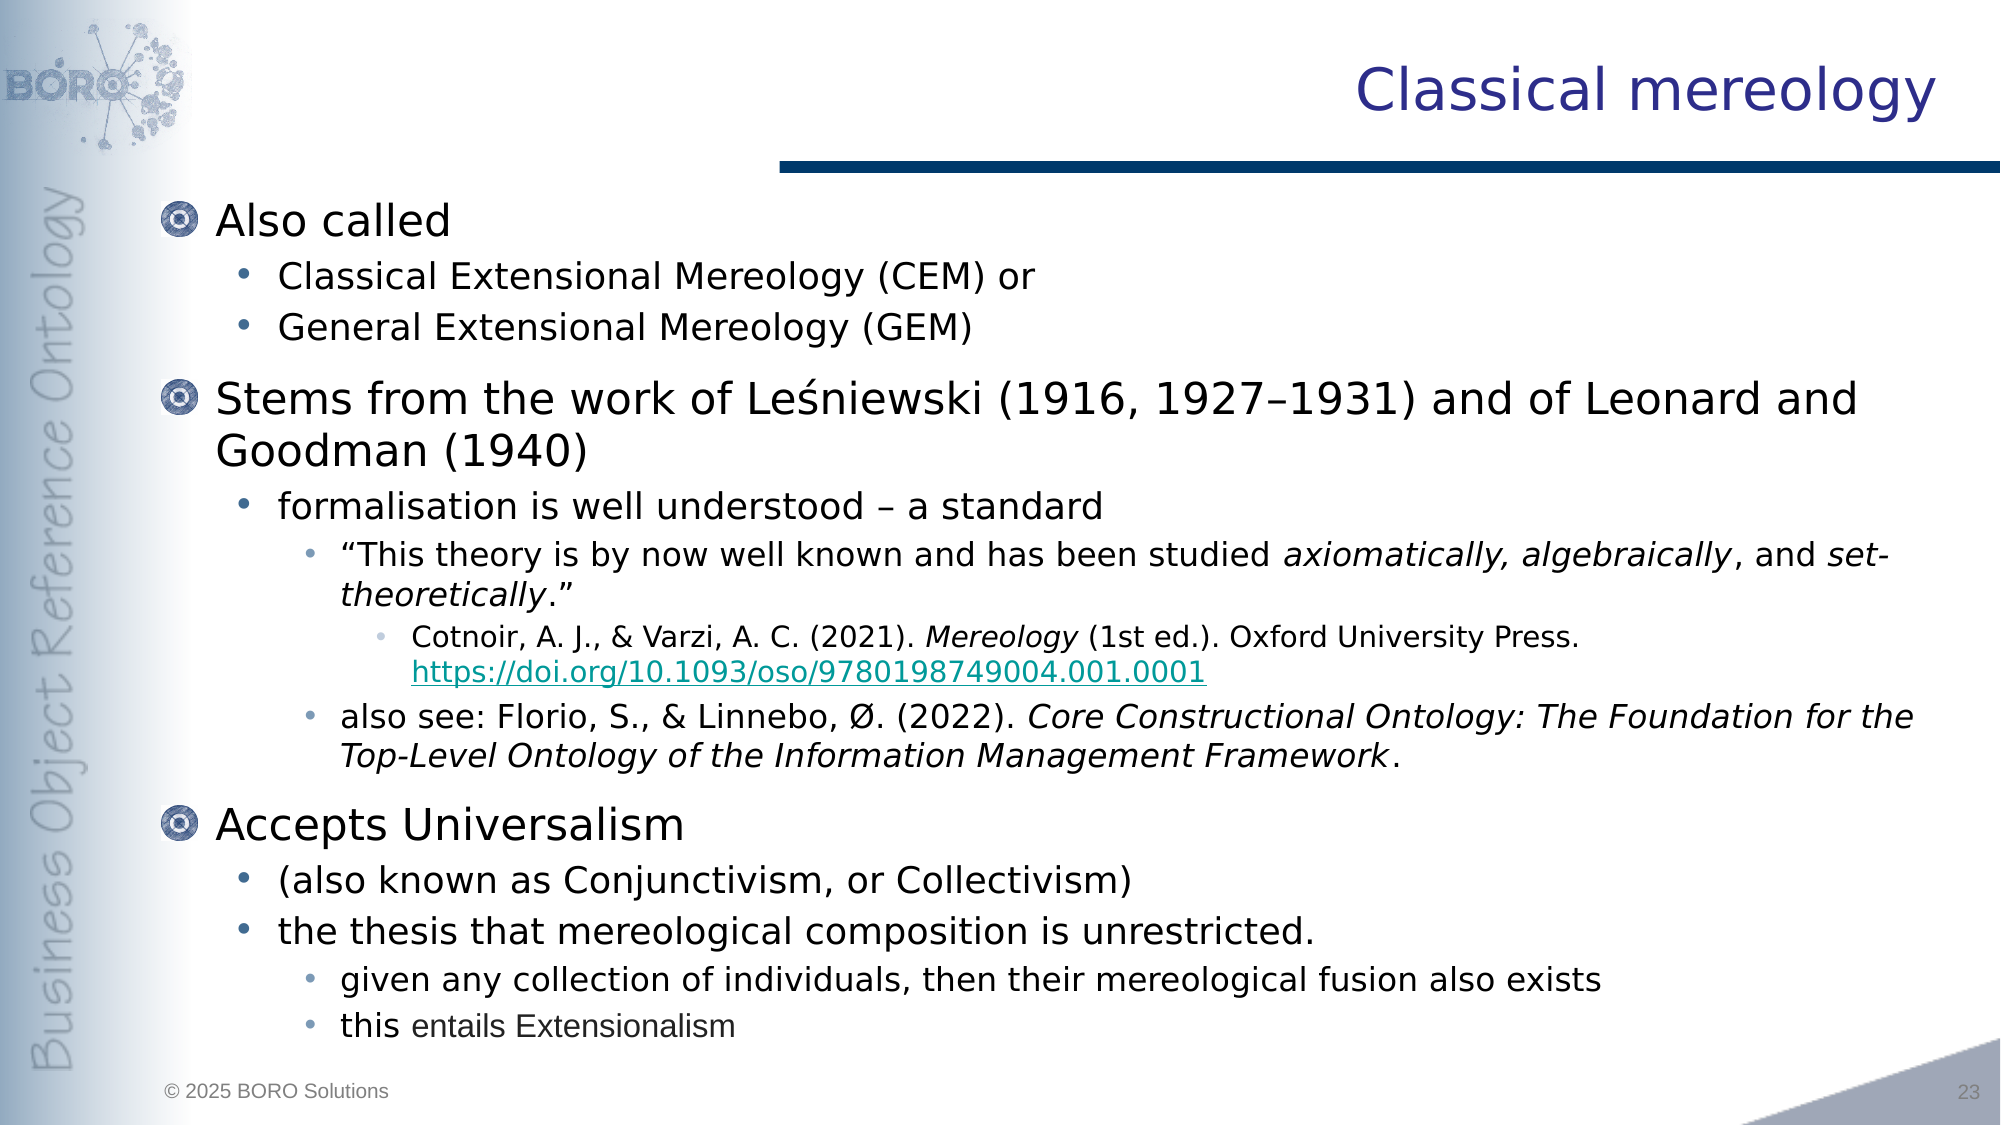

# Classical mereology
Also called
Classical Extensional Mereology (CEM) or
General Extensional Mereology (GEM)
Stems from the work of Leśniewski (1916, 1927–1931) and of Leonard and Goodman (1940)
formalisation is well understood – a standard
“This theory is by now well known and has been studied axiomatically, algebraically, and set-theoretically.”
Cotnoir, A. J., & Varzi, A. C. (2021). Mereology (1st ed.). Oxford University Press. https://doi.org/10.1093/oso/9780198749004.001.0001
also see: Florio, S., & Linnebo, Ø. (2022). Core Constructional Ontology: The Foundation for the Top-Level Ontology of the Information Management Framework.
Accepts Universalism
(also known as Conjunctivism, or Collectivism)
the thesis that mereological composition is unrestricted.
given any collection of individuals, then their mereological fusion also exists
this entails Extensionalism
23